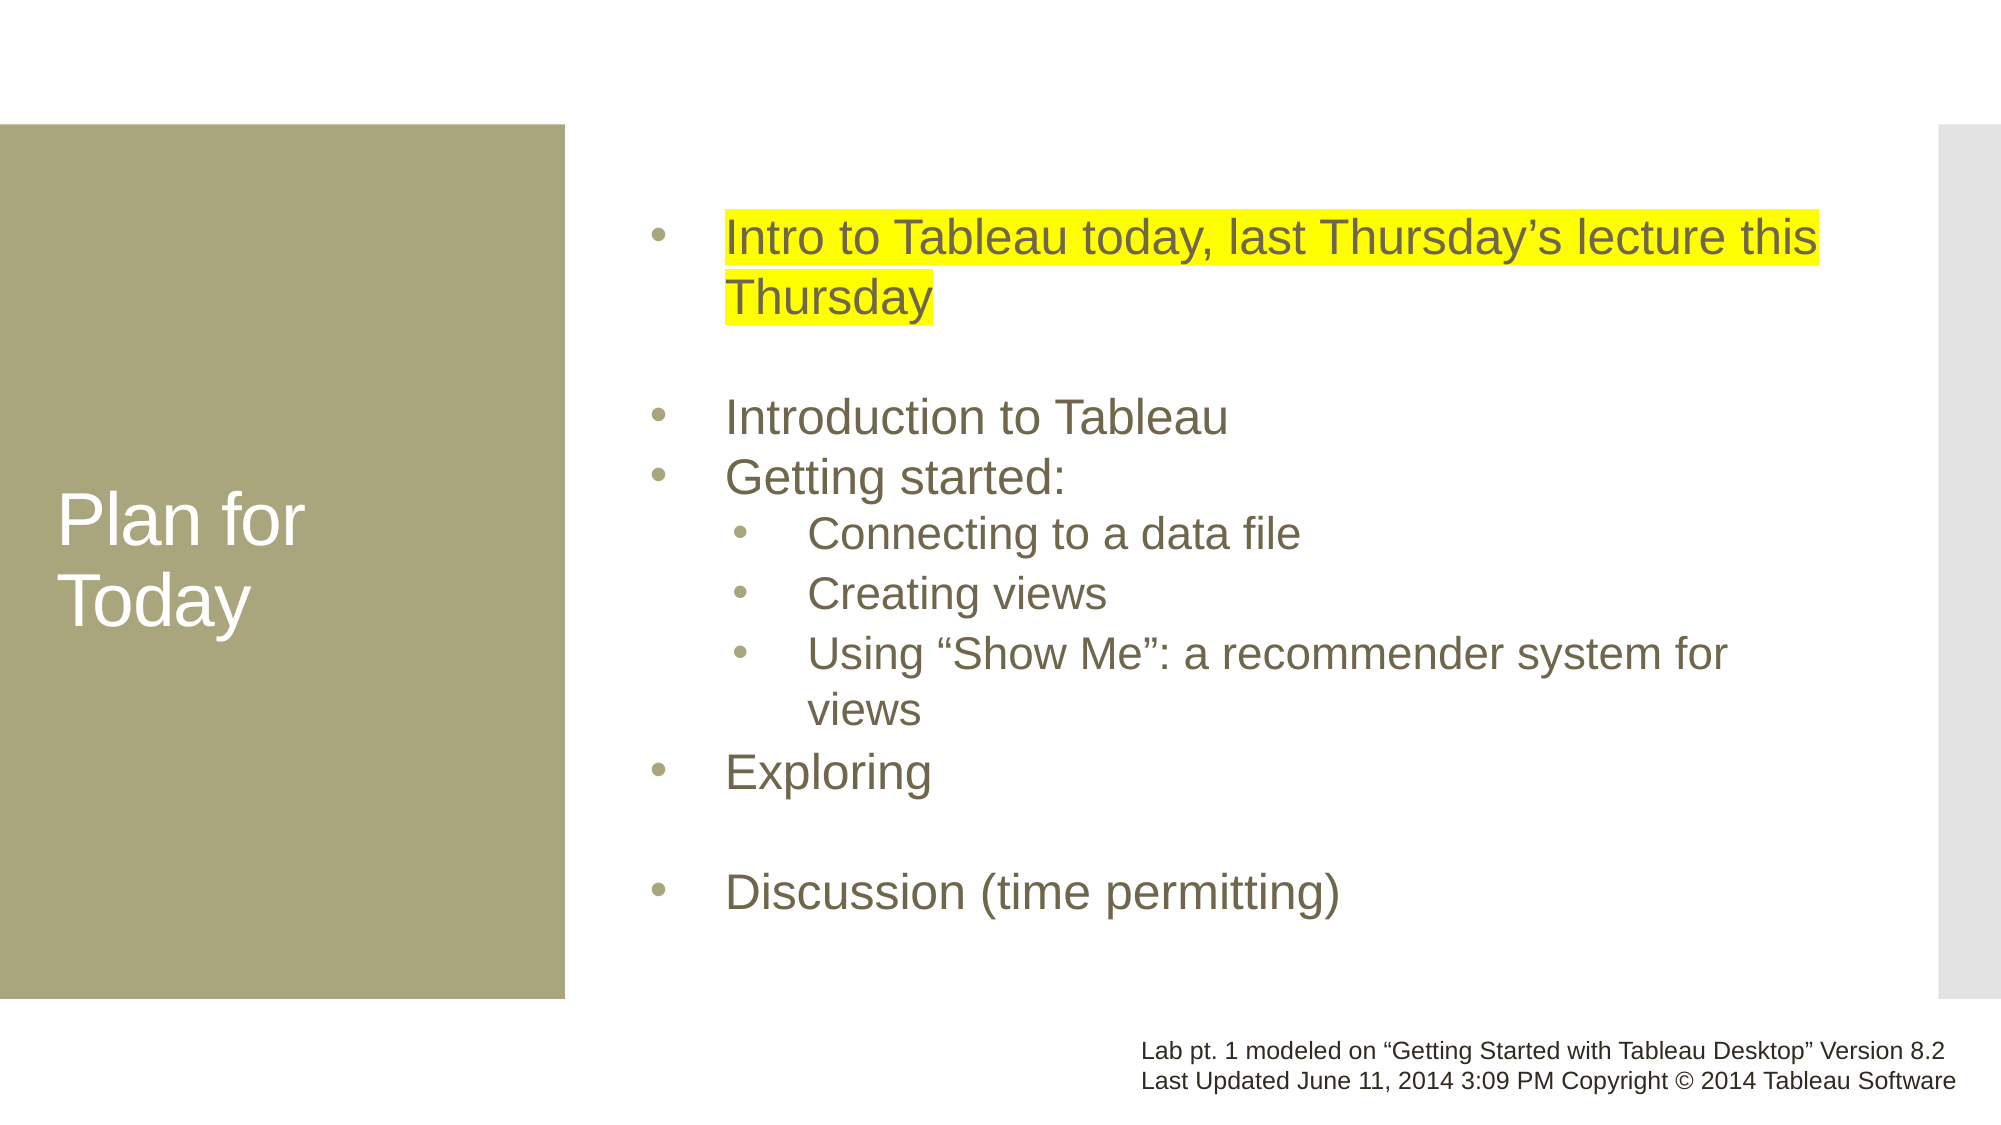

Intro to Tableau today, last Thursday’s lecture this Thursday

Introduction to Tableau
Getting started:
Connecting to a data file
Creating views
Using “Show Me”: a recommender system for views
Exploring

Discussion (time permitting)
# Plan for Today
Lab pt. 1 modeled on “Getting Started with Tableau Desktop” Version 8.2
Last Updated June 11, 2014 3:09 PM Copyright © 2014 Tableau Software